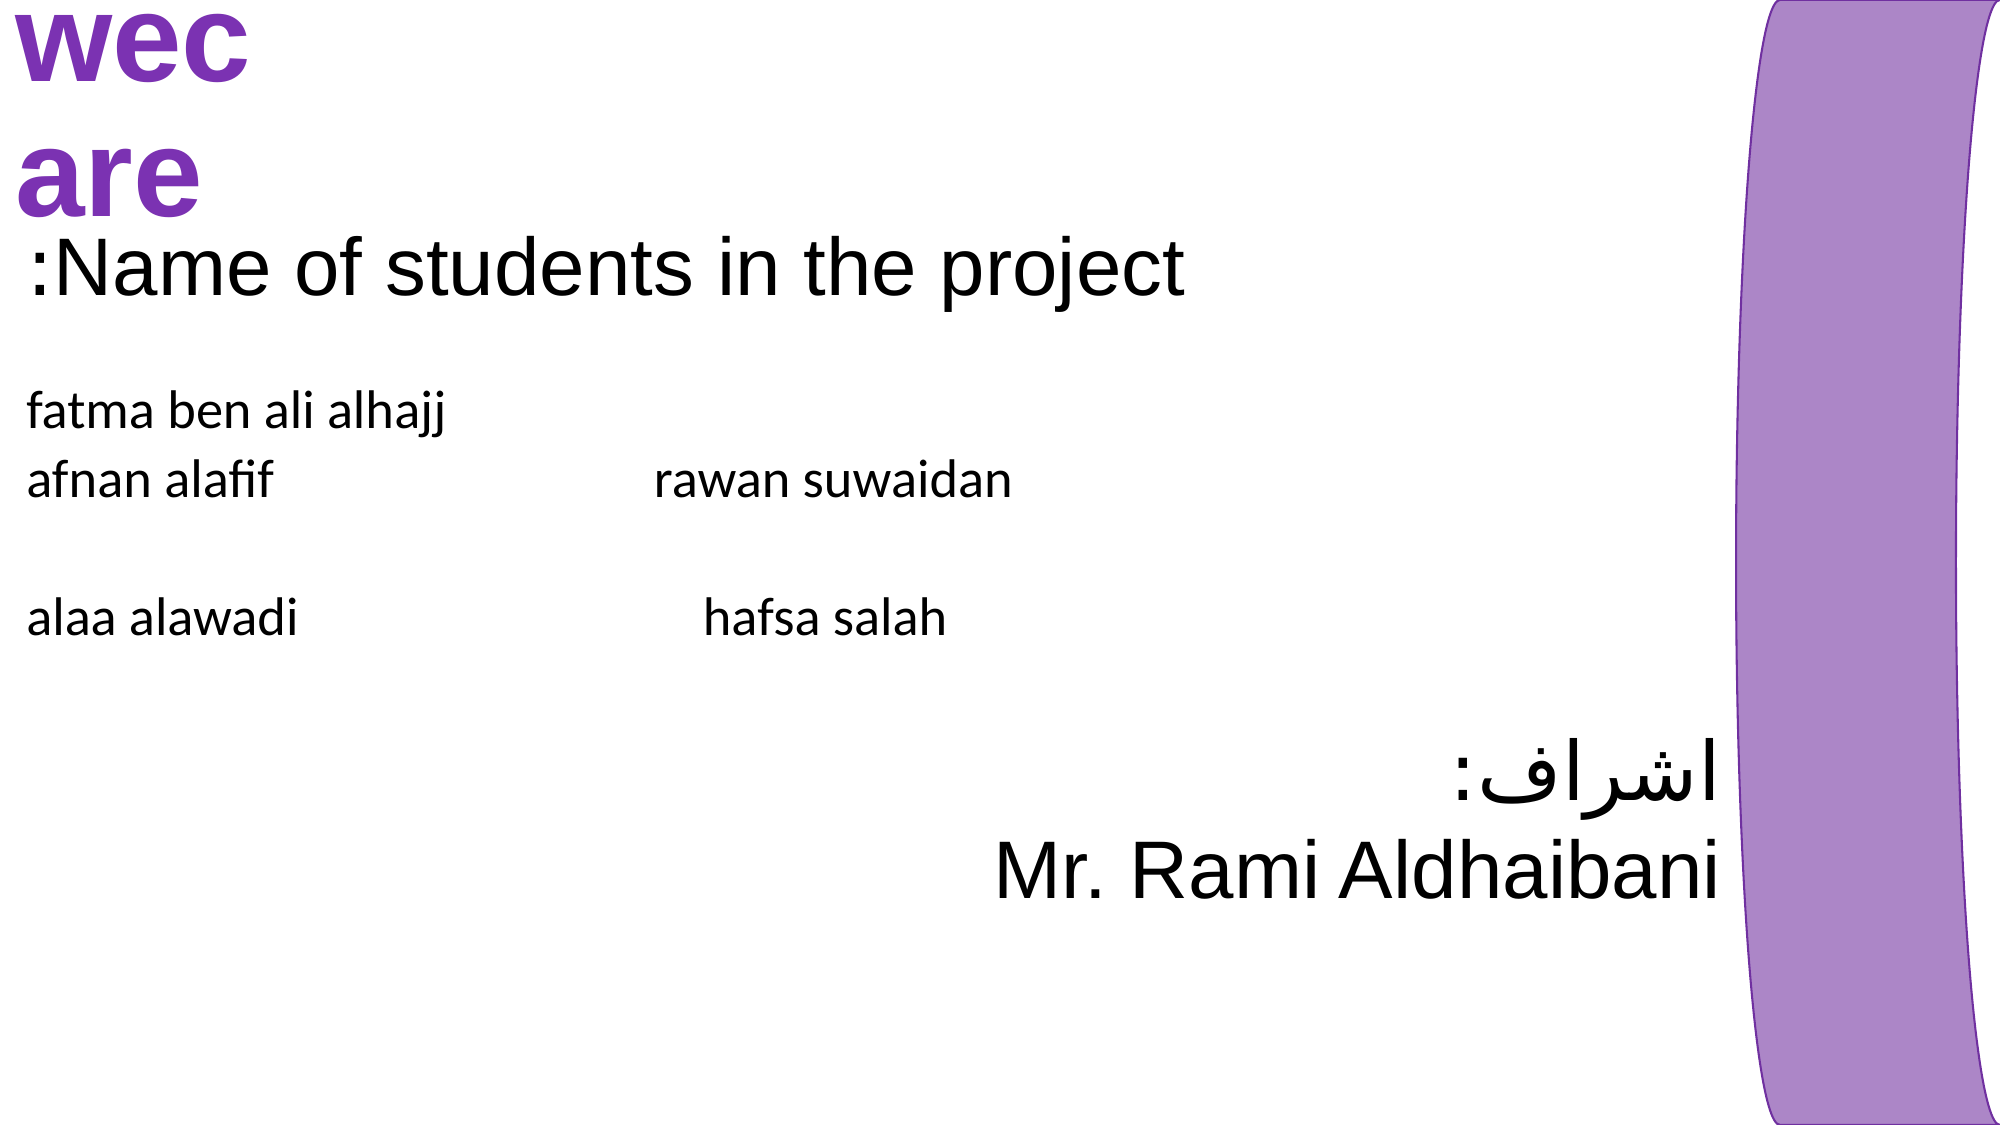

# wecare

Name of students in the project:

                     fatma ben ali alhajj
afnan alafif                               rawan suwaidan

alaa alawadi                                 hafsa salah

اشراف:
Mr. Rami Aldhaibani